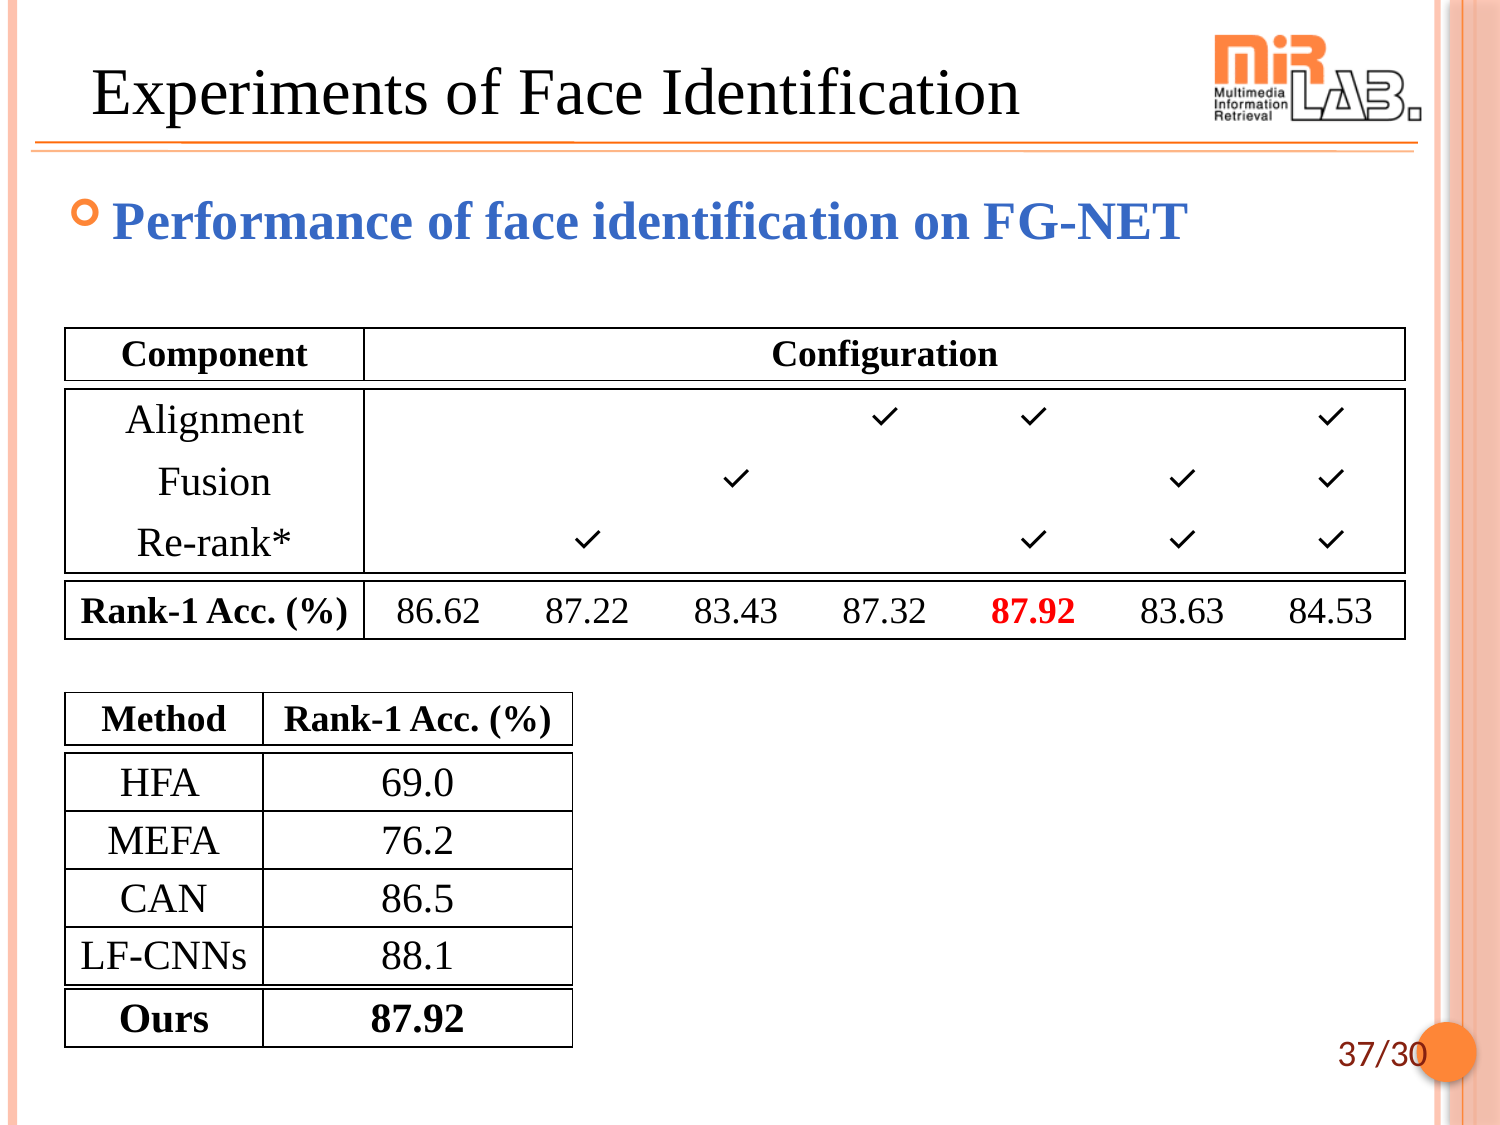

# Experiments of Face Identification
Performance of face identification on FG-NET

| Component | Configuration |  |  |  |  |  |  |
| --- | --- | --- | --- | --- | --- | --- | --- |
|  |  |  |  |  |  |  |  |
| Alignment |  |  |  | ✓ | ✓ |  | ✓ |
| Fusion |  |  | ✓ |  |  | ✓ | ✓ |
| Re-rank\* |  | ✓ |  |  | ✓ | ✓ | ✓ |
|  |  |  |  |  |  |  |  |
| Rank-1 Acc. (%) | 86.62 | 87.22 | 83.43 | 87.32 | 87.92 | 83.63 | 84.53 |
| Method | Rank-1 Acc. (%) |
| --- | --- |
|  |  |
| HFA | 69.0 |
| MEFA | 76.2 |
| CAN | 86.5 |
| LF-CNNs | 88.1 |
|  |  |
| Ours | 87.92 |